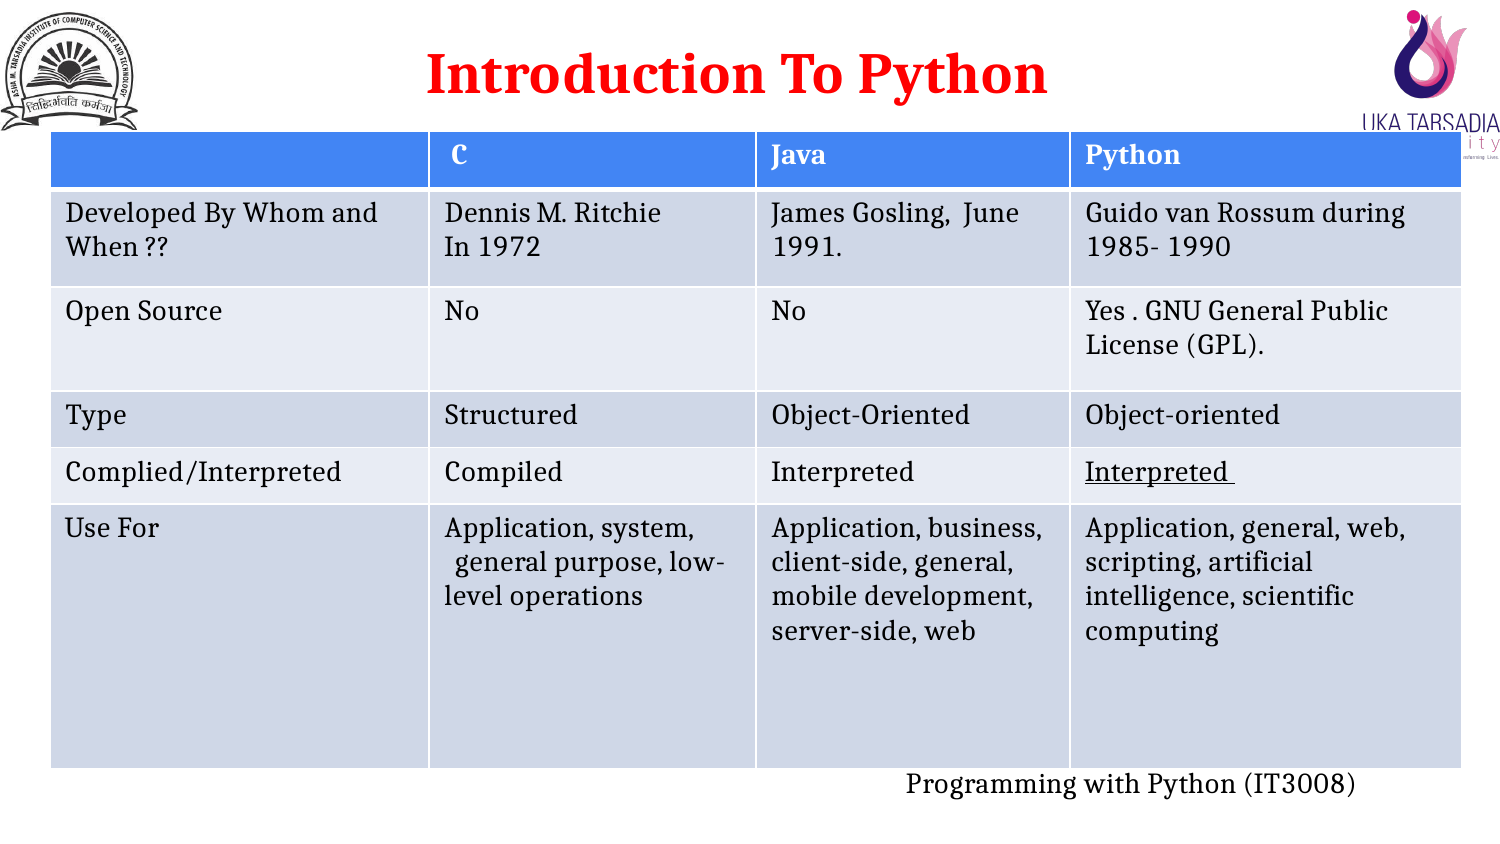

# Introduction To Python
|  | C | Java | Python |
| --- | --- | --- | --- |
| Developed By Whom and When ?? | Dennis M. Ritchie In 1972 | James Gosling, June 1991. | Guido van Rossum during 1985- 1990 |
| Open Source | No | No | Yes . GNU General Public License (GPL). |
| Type | Structured | Object-Oriented | Object-oriented |
| Complied/Interpreted | Compiled | Interpreted | Interpreted |
| Use For | Application, system, general purpose, low-level operations | Application, business, client-side, general, mobile development, server-side, web | Application, general, web, scripting, artificial intelligence, scientific computing |